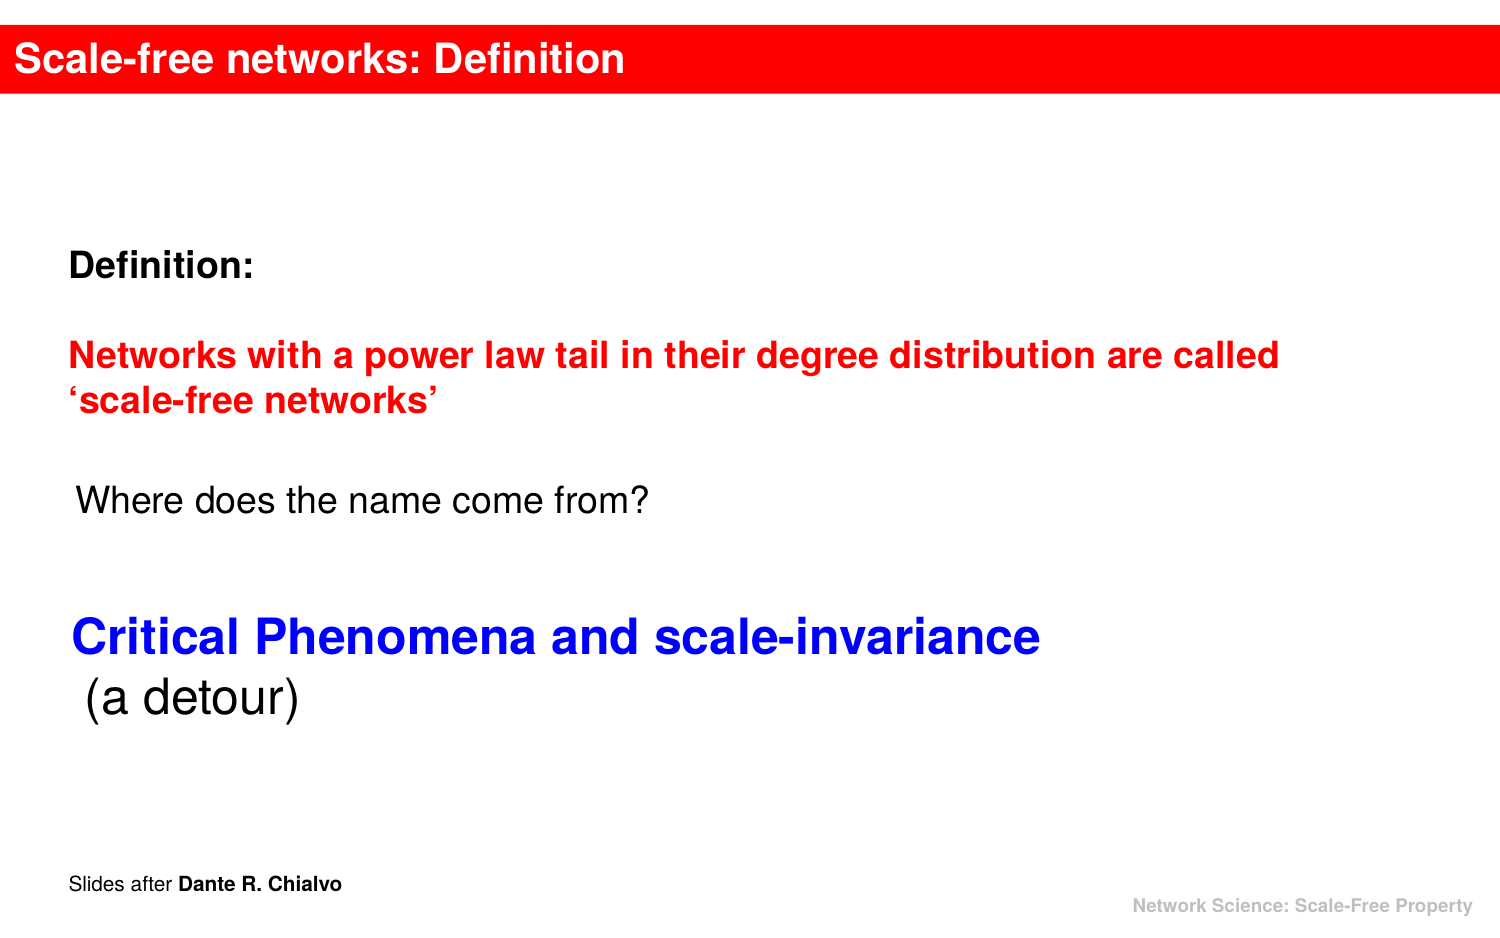

Scale-free networks: Definition
Definition:

Networks with a power law tail in their degree distribution are called
‘scale-free networks’
Where does the name come from?

Critical Phenomena and scale-invariance
 (a detour)
Slides after Dante R. Chialvo
Network Science: Scale-Free Property
Slides after Dante R. Chialvo